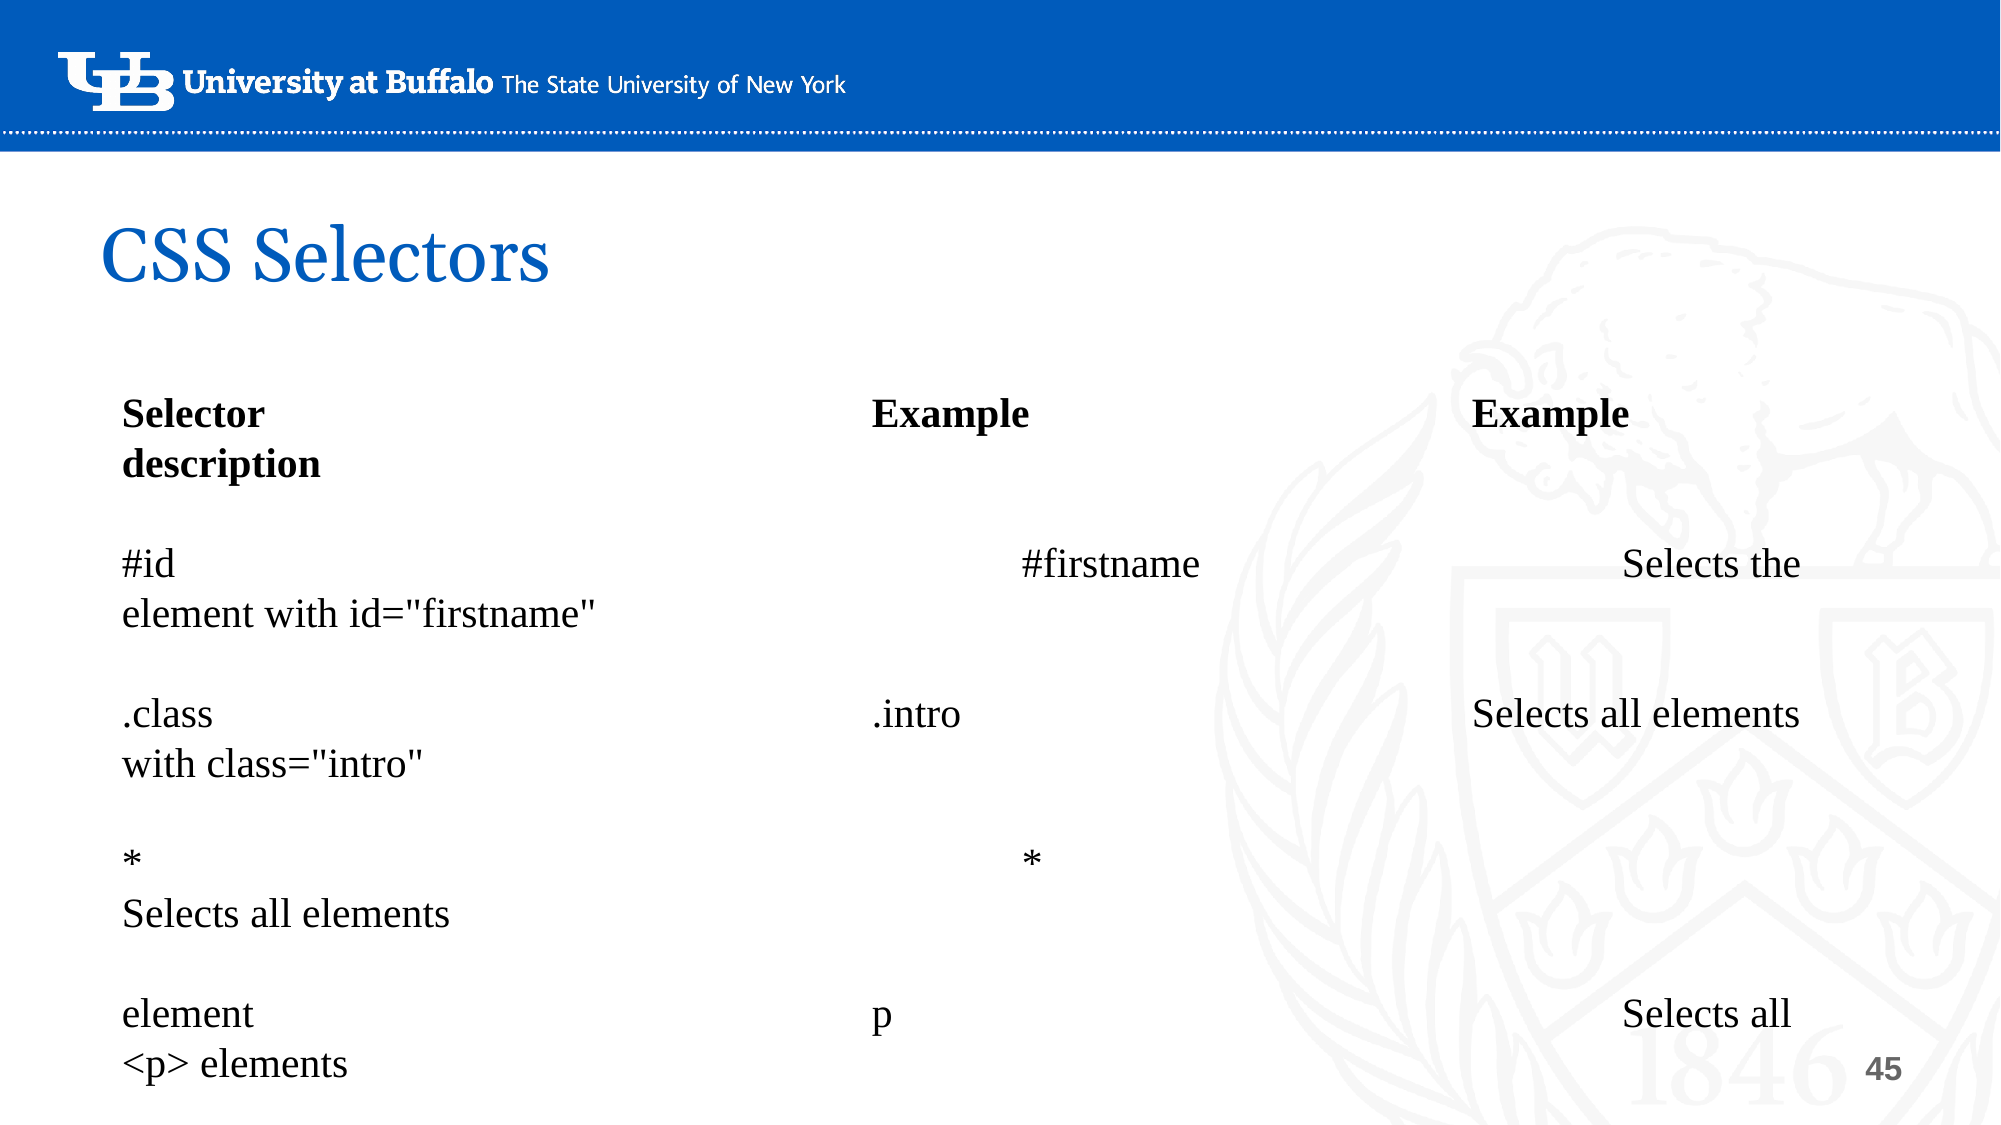

# CSS Selectors
Selector					Example			Example description

#id						#firstname			Selects the element with id="firstname"

.class					.intro				Selects all elements with class="intro"

*						*					Selects all elements

element					p					Selects all <p> elements

element,element,..		div, p				Selects all <div> elements and all <p> elements
45